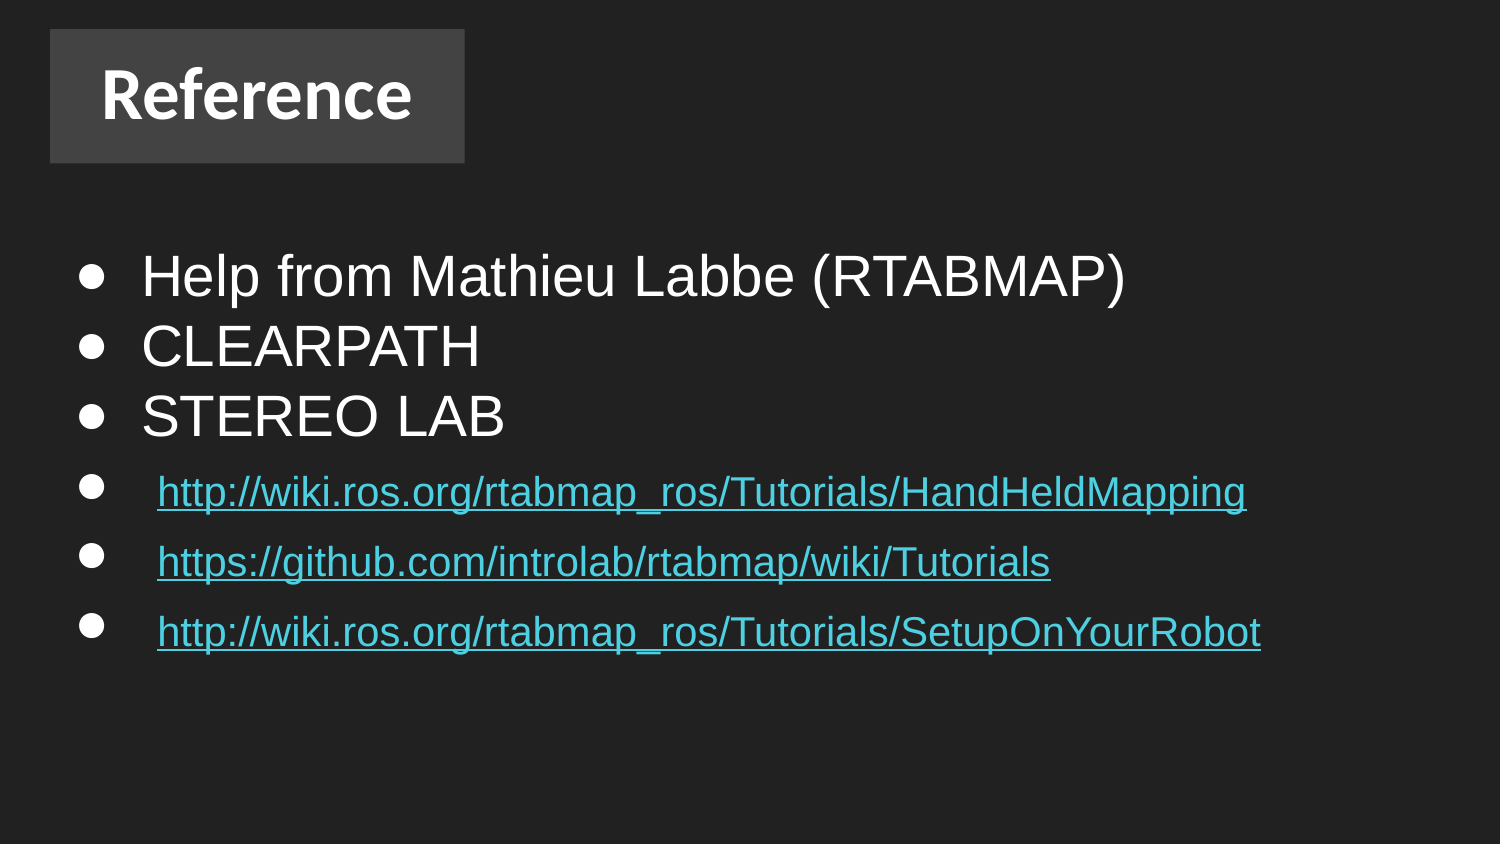

Reference
# Help from Mathieu Labbe (RTABMAP)
CLEARPATH
STEREO LAB
 http://wiki.ros.org/rtabmap_ros/Tutorials/HandHeldMapping
 https://github.com/introlab/rtabmap/wiki/Tutorials
 http://wiki.ros.org/rtabmap_ros/Tutorials/SetupOnYourRobot